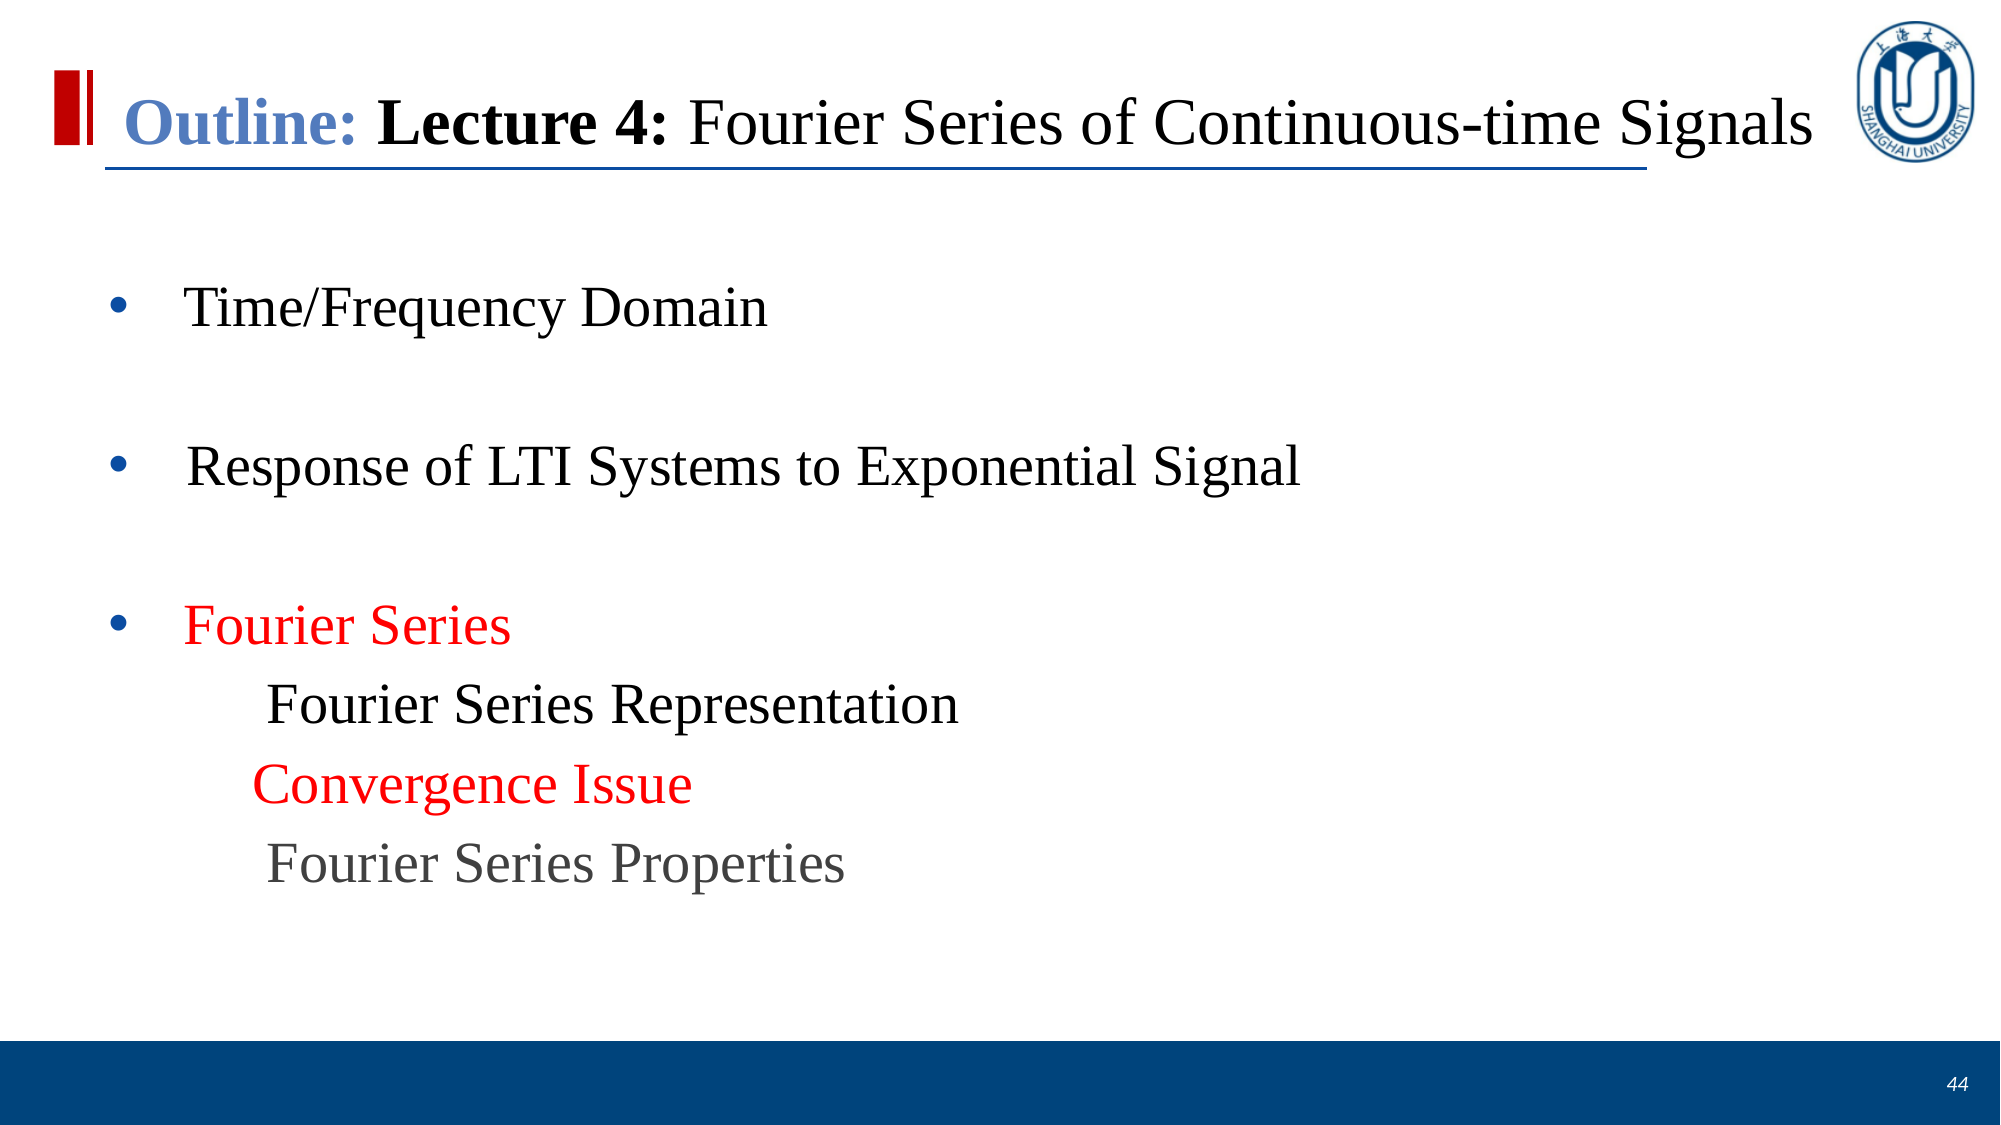

# Outline: Lecture 4: Fourier Series of Continuous-time Signals
Time/Frequency Domain

    Response of LTI Systems to Exponential Signal

Fourier Series
	Fourier Series Representation
         Convergence Issue
	Fourier Series Properties

44